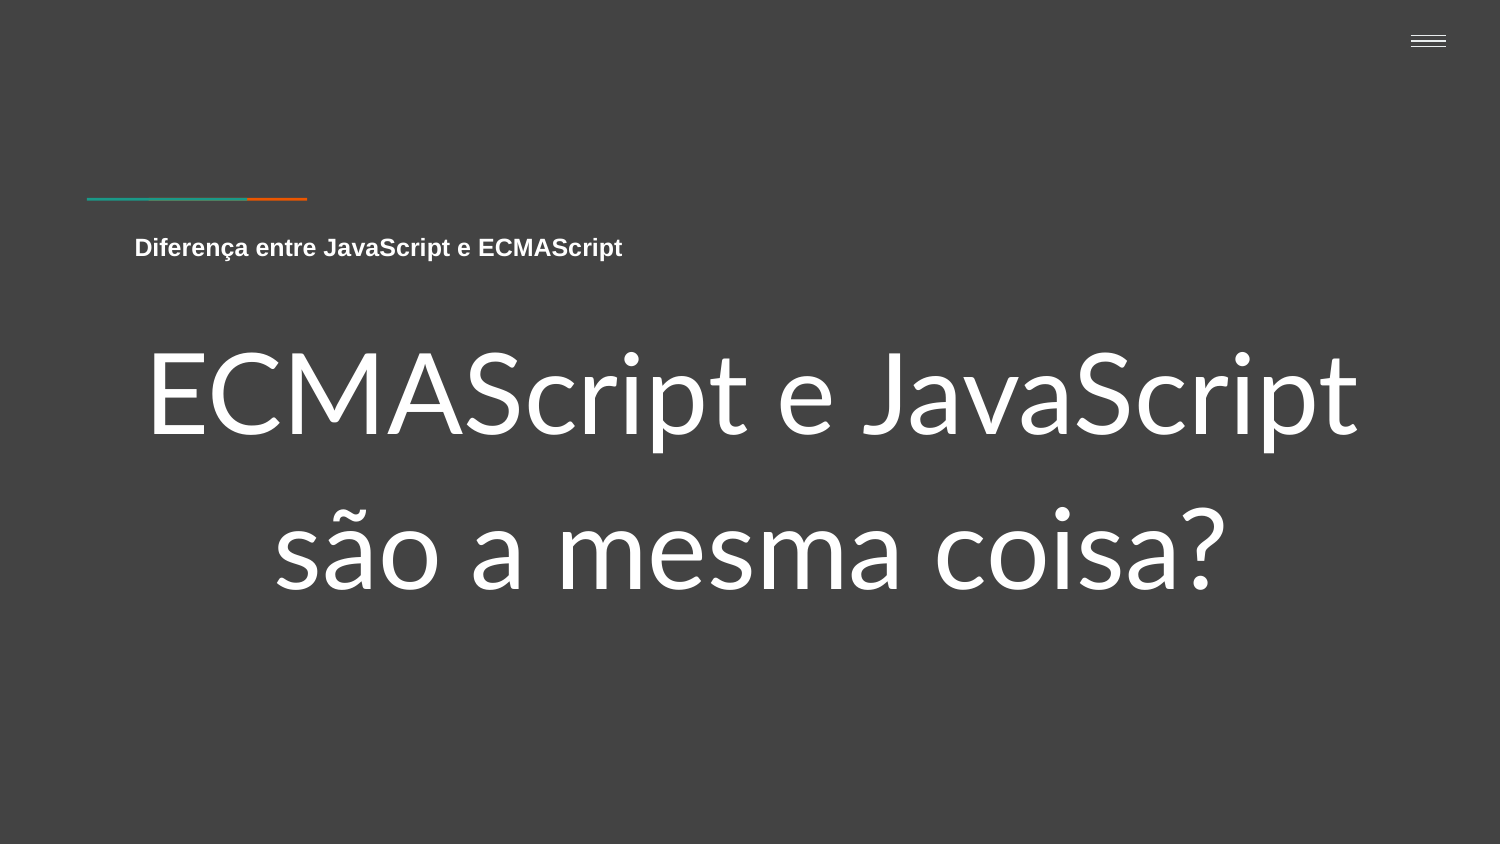

# Diferença entre JavaScript e ECMAScript
ECMAScript e JavaScript são a mesma coisa?